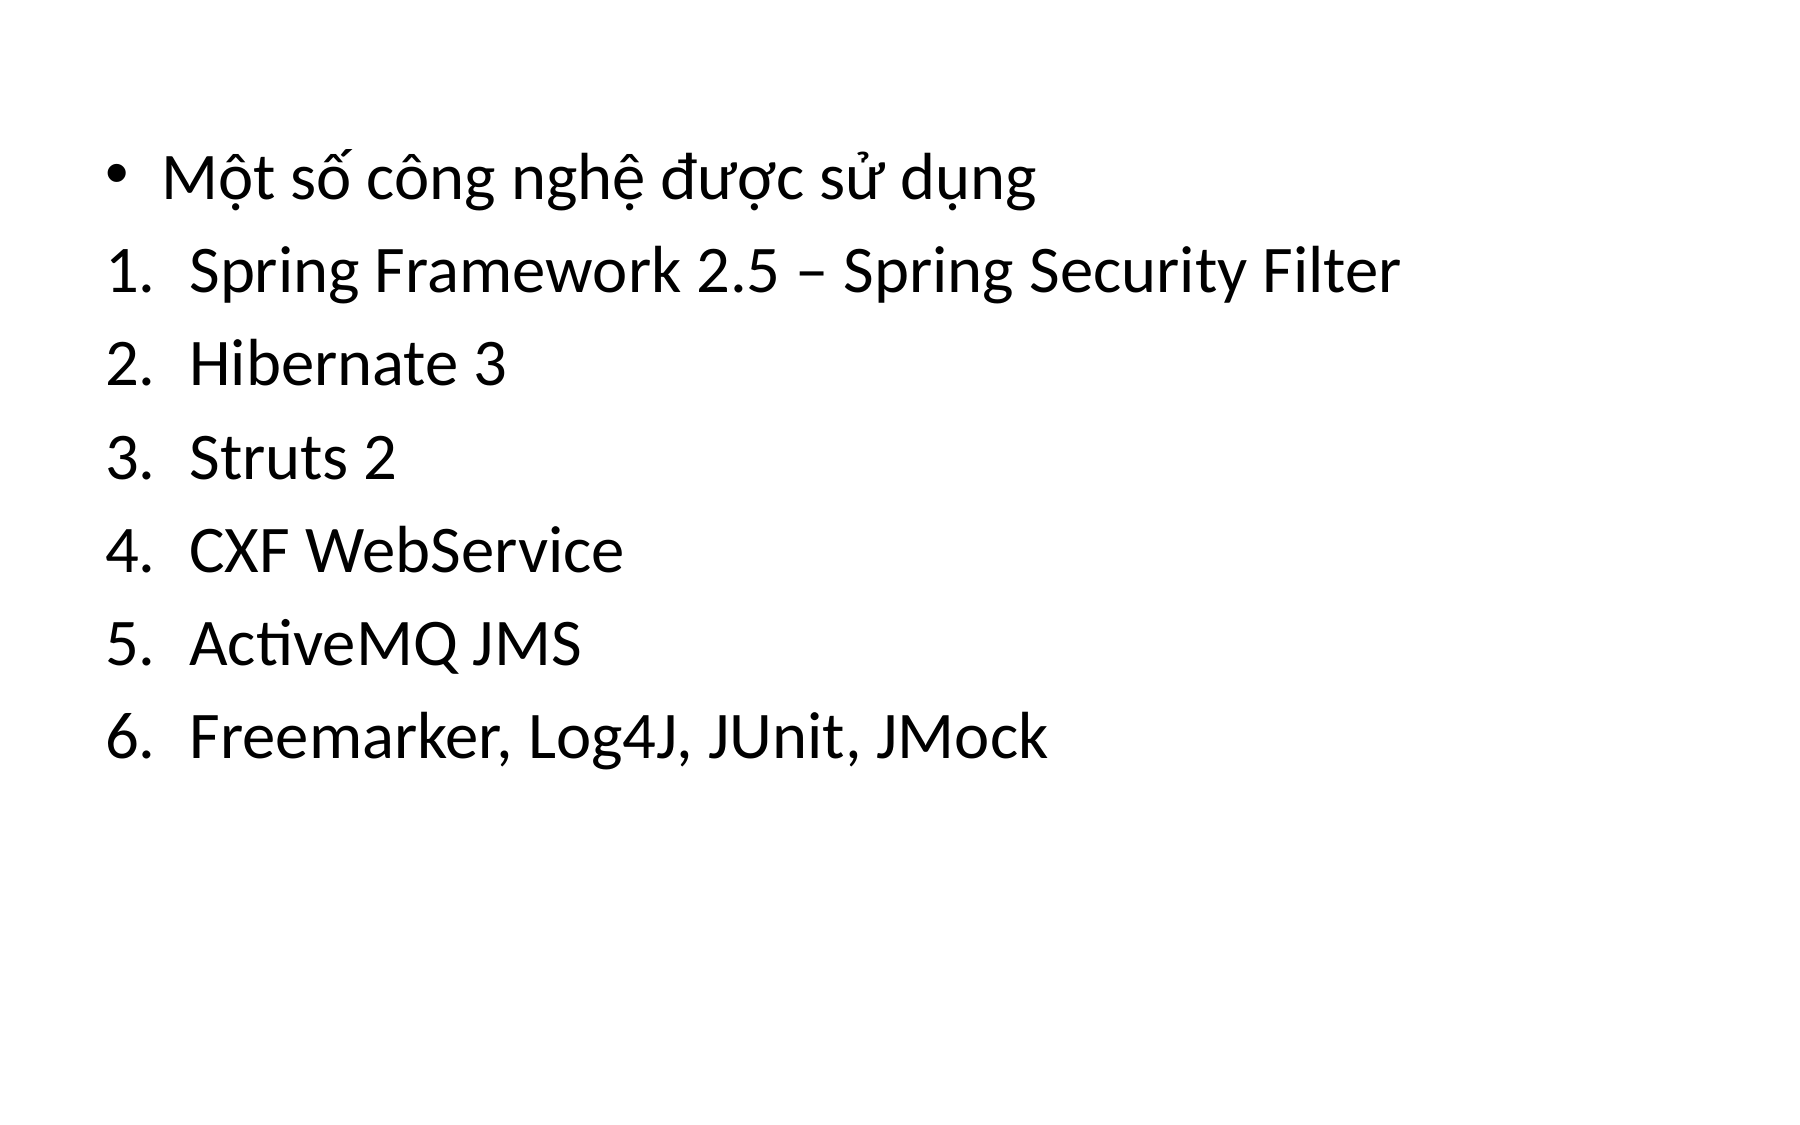

Một số công nghệ được sử dụng
Spring Framework 2.5 – Spring Security Filter
Hibernate 3
Struts 2
CXF WebService
ActiveMQ JMS
Freemarker, Log4J, JUnit, JMock